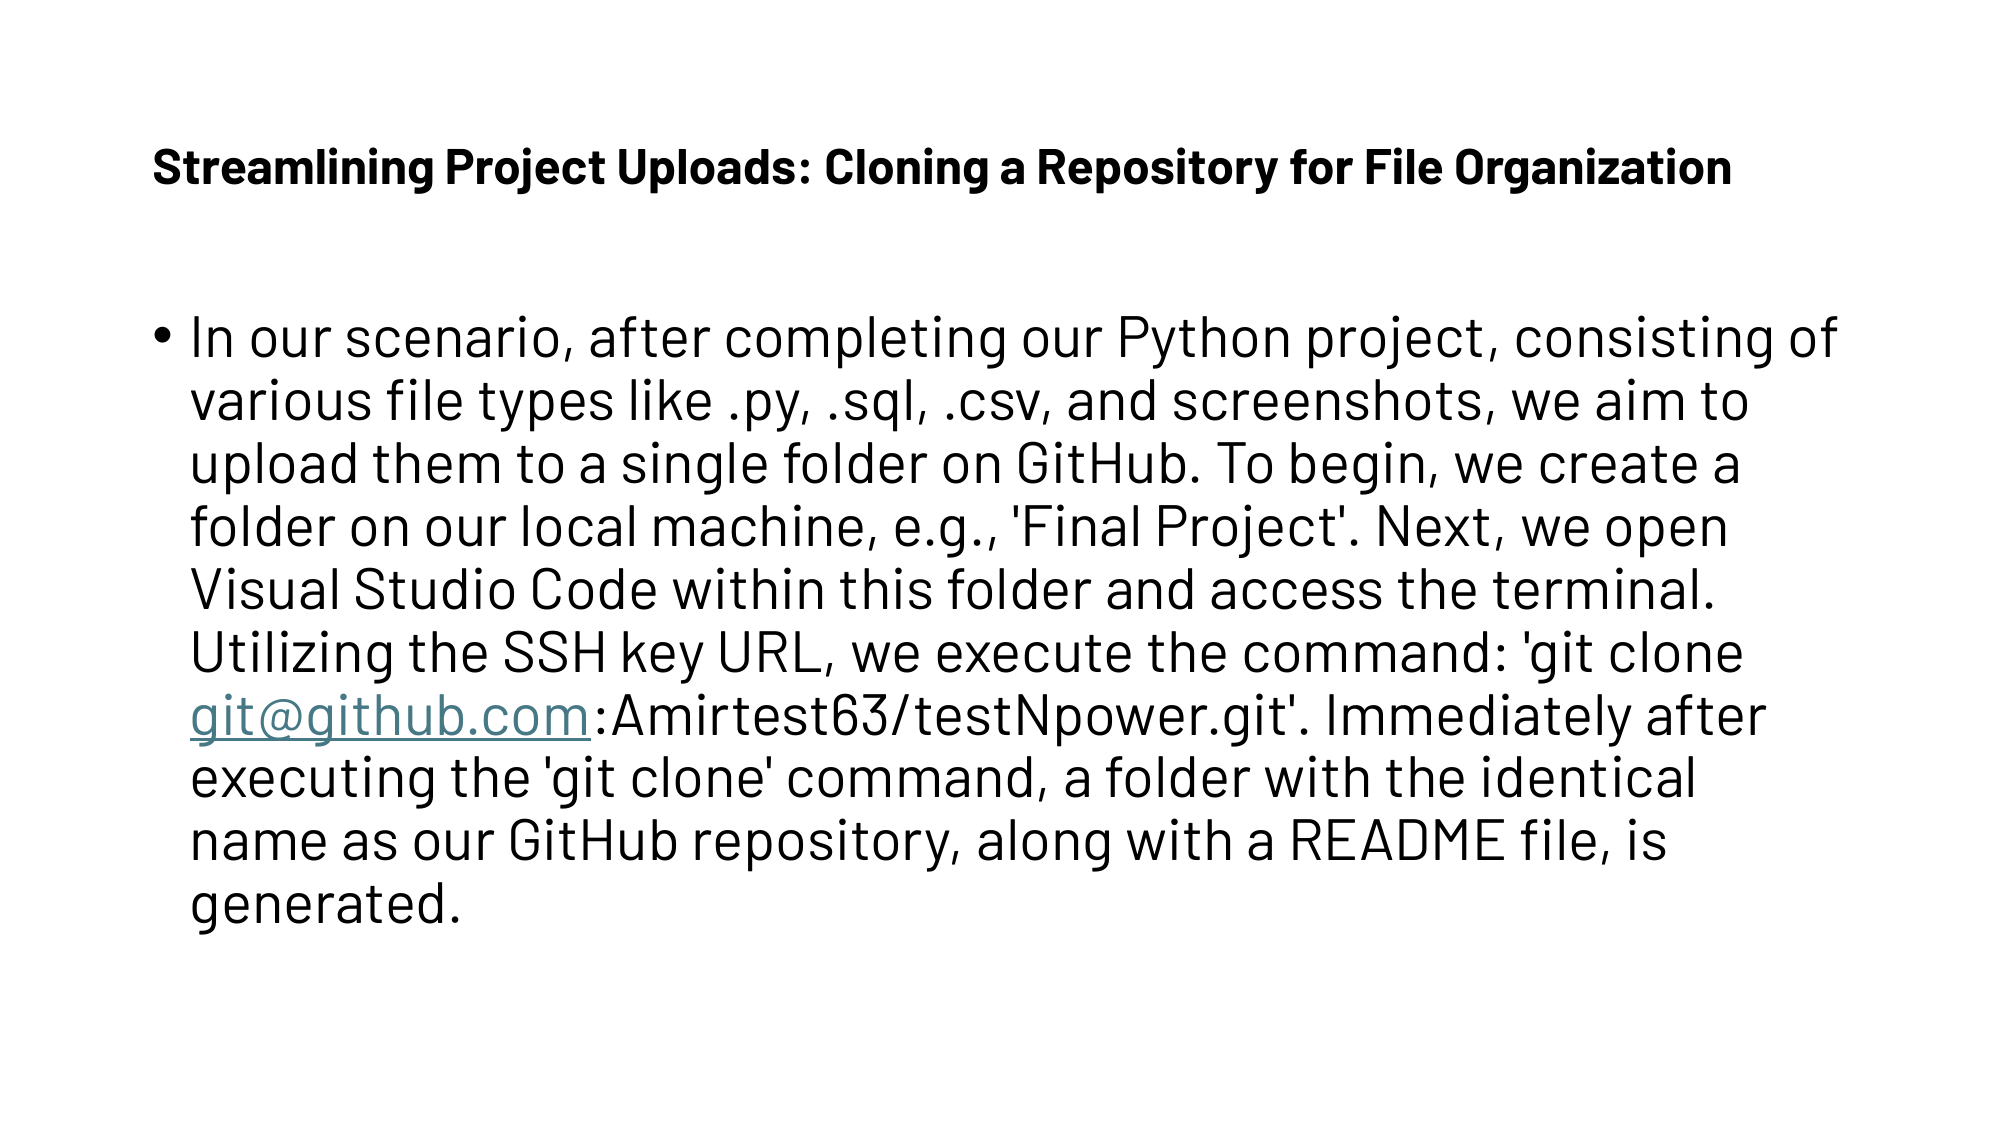

# Streamlining Project Uploads: Cloning a Repository for File Organization
In our scenario, after completing our Python project, consisting of various file types like .py, .sql, .csv, and screenshots, we aim to upload them to a single folder on GitHub. To begin, we create a folder on our local machine, e.g., 'Final Project'. Next, we open Visual Studio Code within this folder and access the terminal. Utilizing the SSH key URL, we execute the command: 'git clone git@github.com:Amirtest63/testNpower.git'. Immediately after executing the 'git clone' command, a folder with the identical name as our GitHub repository, along with a README file, is generated.